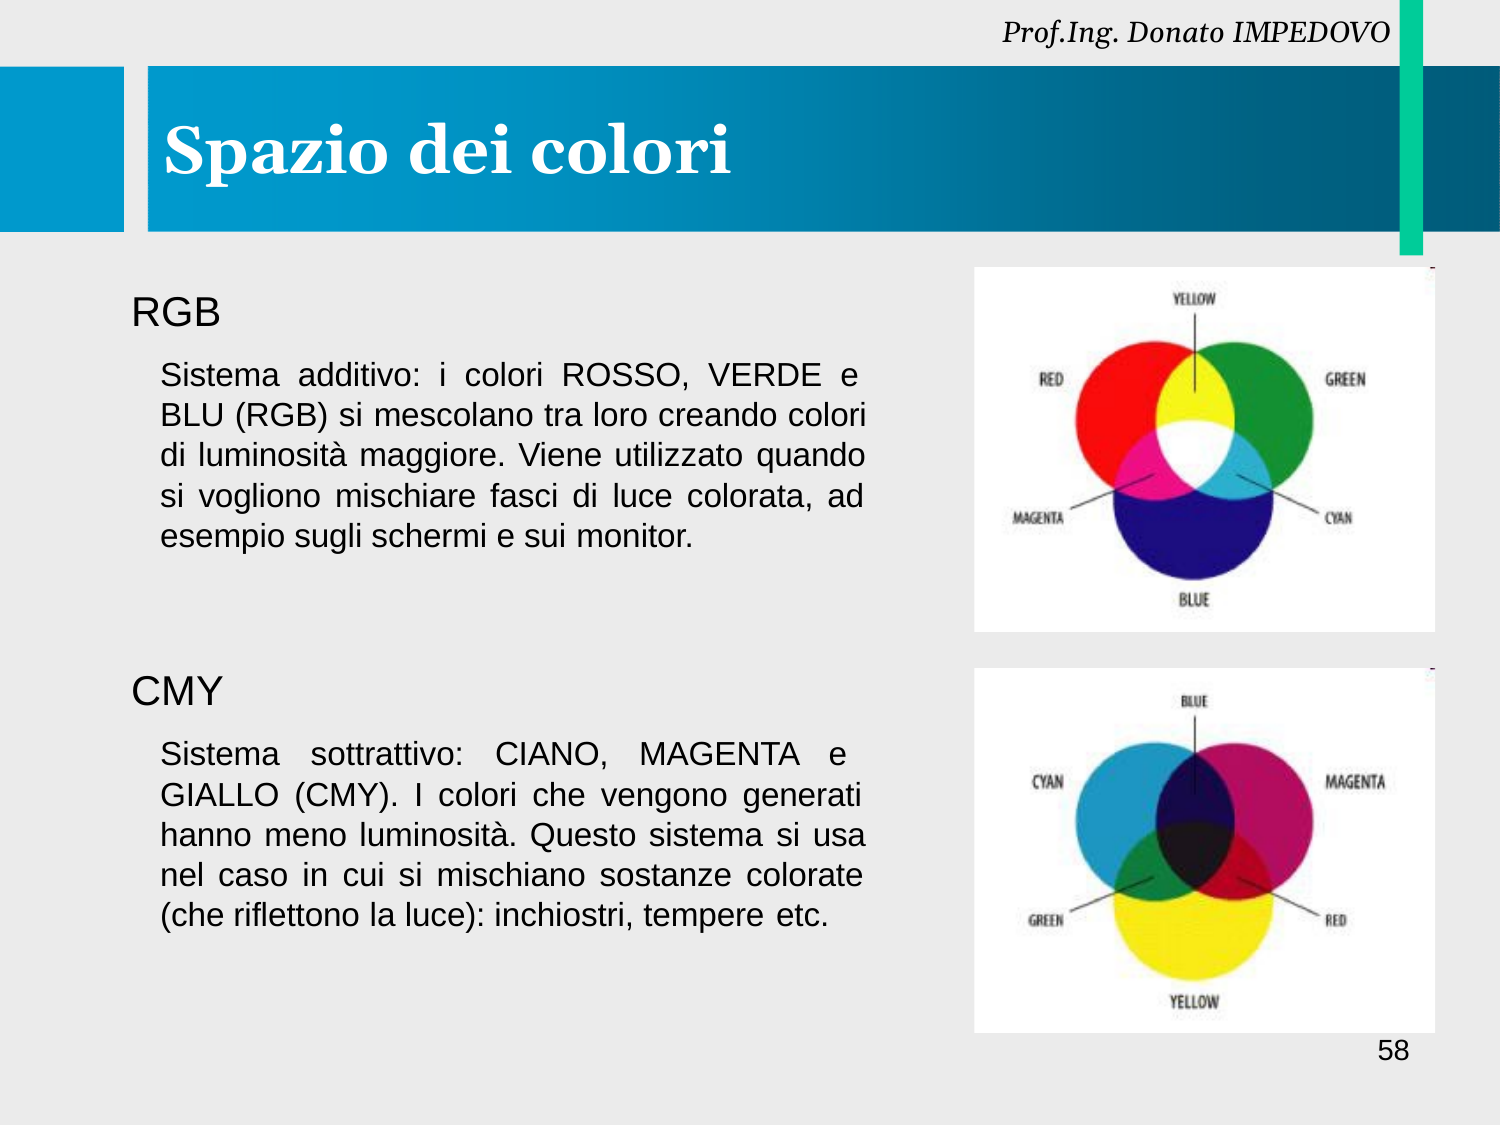

Prof.Ing. Donato IMPEDOVO
# Spazio dei colori

RGB
Sistema additivo: i colori ROSSO, VERDE e  BLU (RGB) si mescolano tra loro creando colori  di luminosità maggiore. Viene utilizzato quando  si vogliono mischiare fasci di luce colorata, ad  esempio sugli schermi e sui monitor.

CMY
Sistema sottrattivo: CIANO, MAGENTA e  GIALLO (CMY). I colori che vengono generati  hanno meno luminosità. Questo sistema si usa  nel caso in cui si mischiano sostanze colorate  (che riflettono la luce): inchiostri, tempere etc.

58